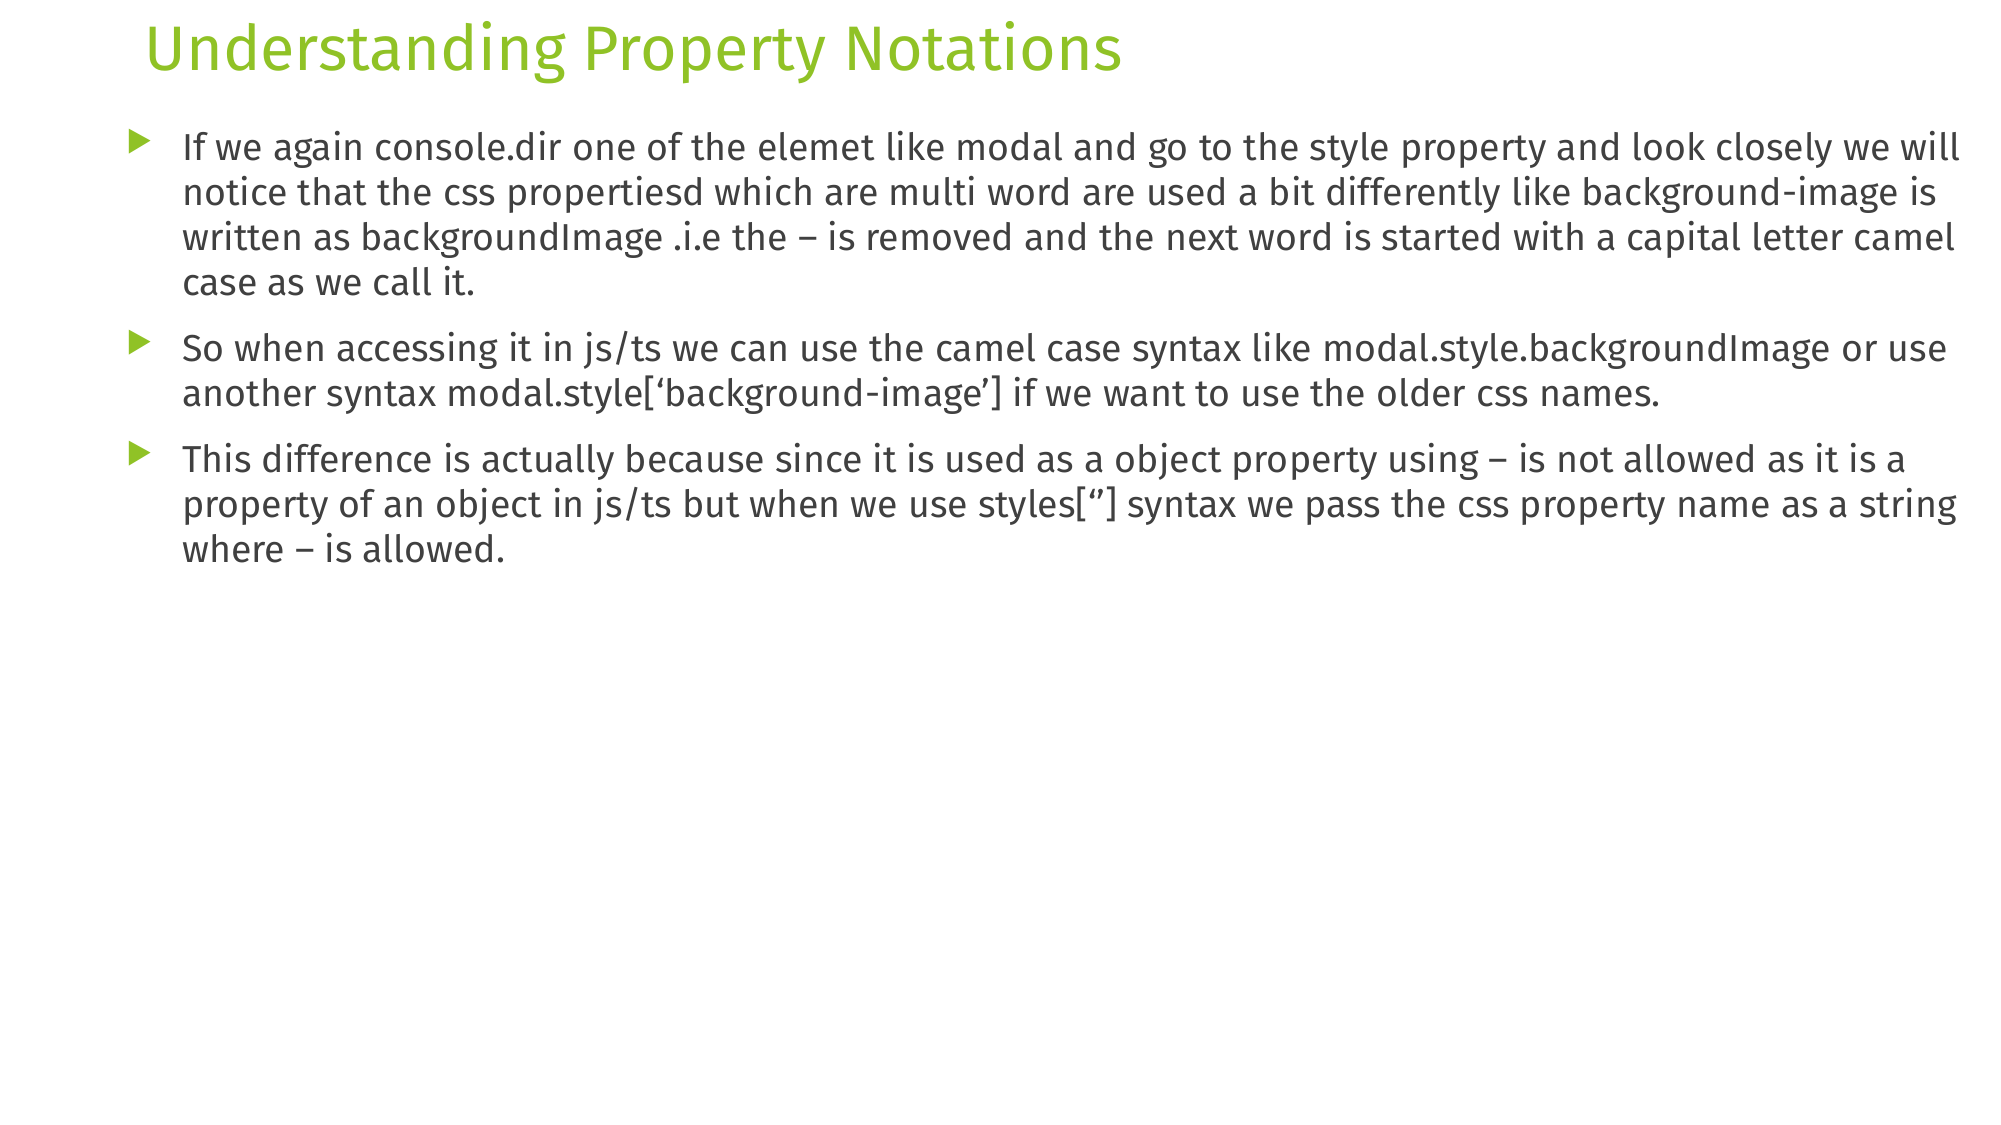

# Understanding Property Notations
If we again console.dir one of the elemet like modal and go to the style property and look closely we will notice that the css propertiesd which are multi word are used a bit differently like background-image is written as backgroundImage .i.e the – is removed and the next word is started with a capital letter camel case as we call it.
So when accessing it in js/ts we can use the camel case syntax like modal.style.backgroundImage or use another syntax modal.style[‘background-image’] if we want to use the older css names.
This difference is actually because since it is used as a object property using – is not allowed as it is a property of an object in js/ts but when we use styles[‘’] syntax we pass the css property name as a string where – is allowed.